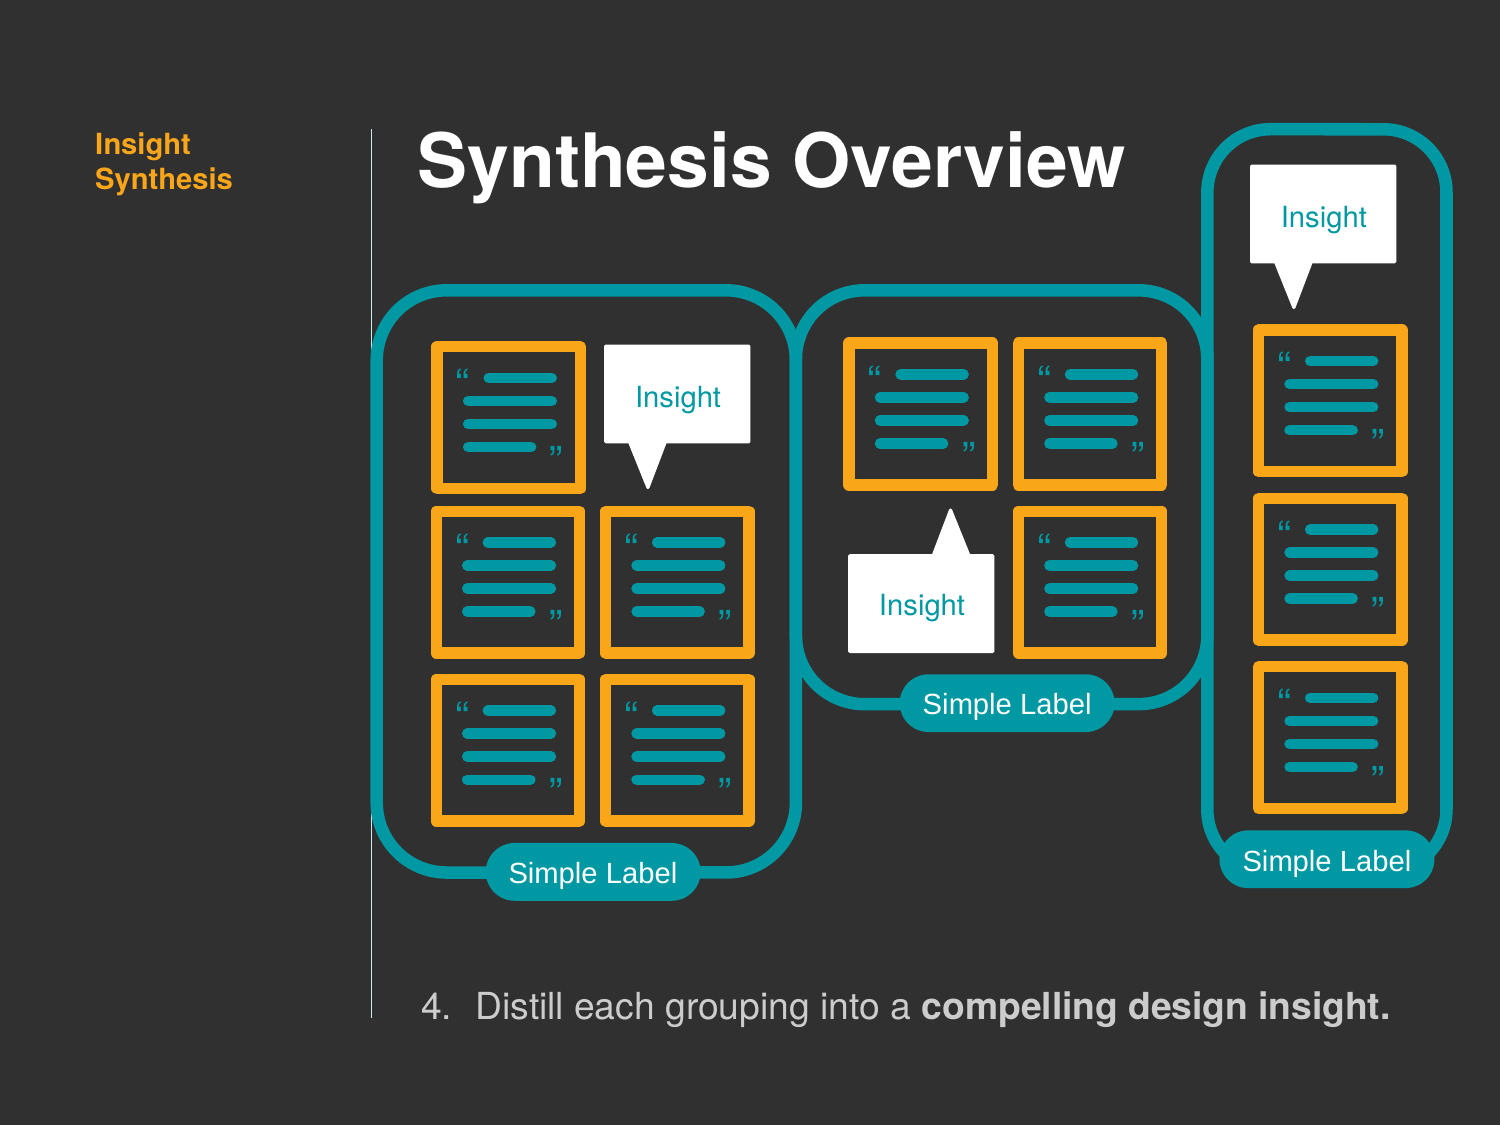

Synthesis Overview
Insight Synthesis

Insight

“
“

“
“

“
“

“
“
Insight

“
“

“
“

“
“

“
“
Insight

“
“
Simple Label

“
“

“
“
Simple Label
Simple Label

Distill each grouping into a compelling design insight.